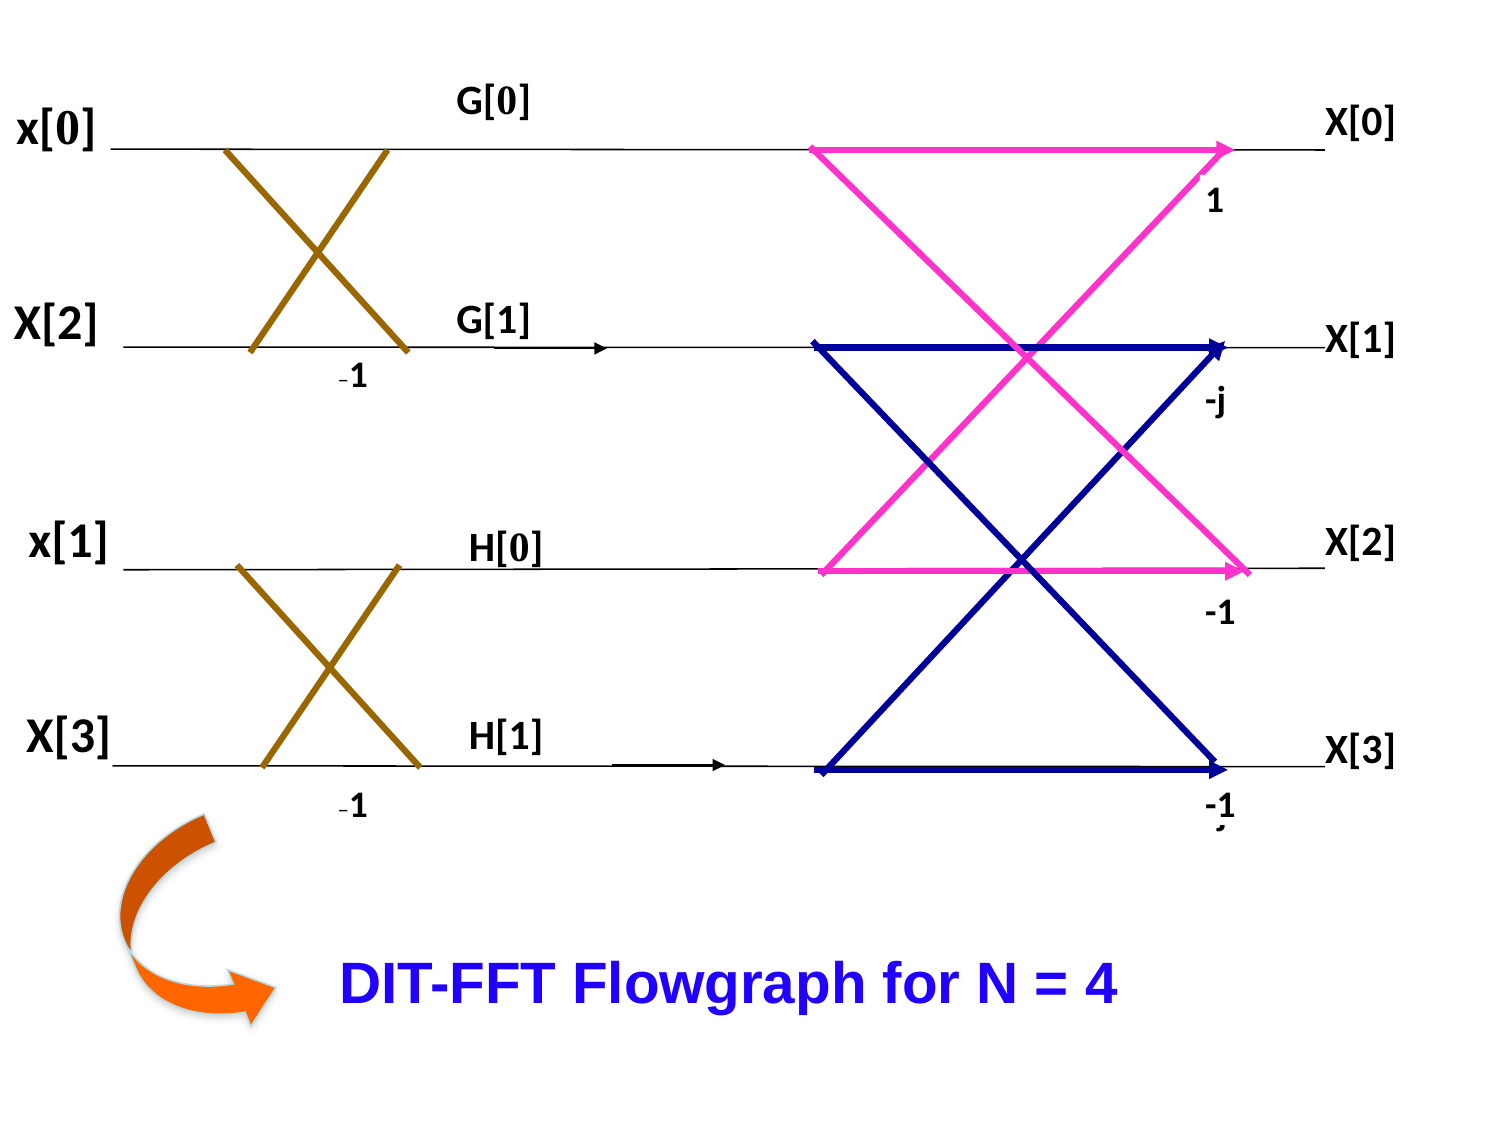

X[0]

X[1]

X[2]

X[3]

G[0]

G[1]

x[0]

X[2]

 1
–1
 -j
x[1]

X[3]

H[0]

H[1]

 -1
–1
 -1
 j

DIT-FFT Flowgraph for N = 4